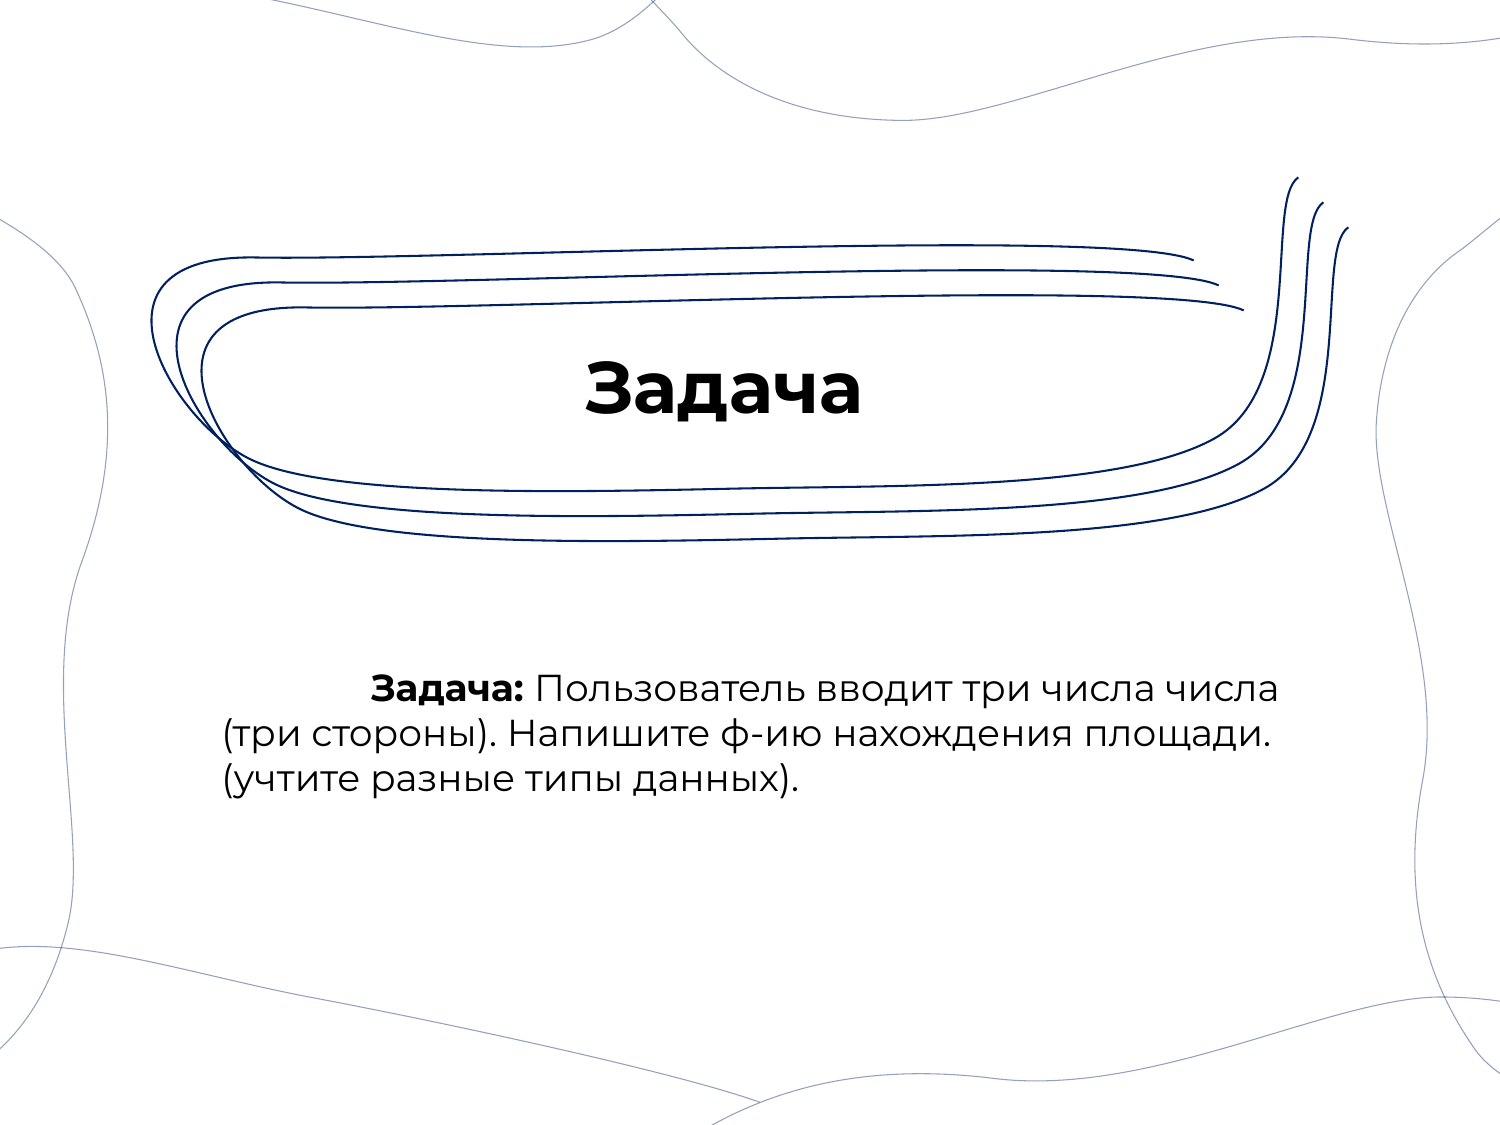

# Задача

	Задача: Пользователь вводит три числа числа (три стороны). Напишите ф-ию нахождения площади. (учтите разные типы данных).